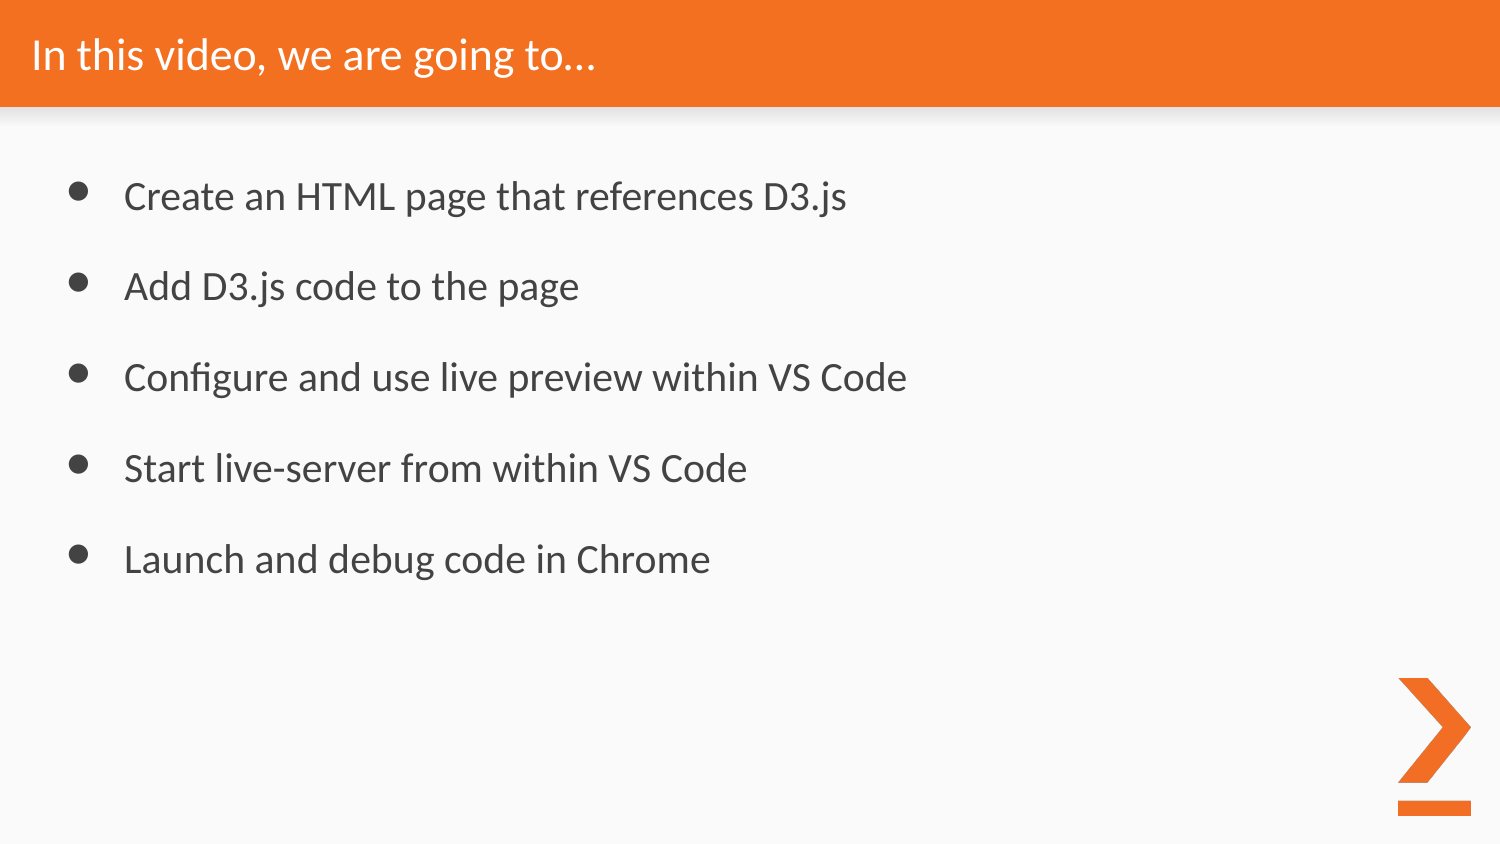

# In this video, we are going to…
Create an HTML page that references D3.js
Add D3.js code to the page
Configure and use live preview within VS Code
Start live-server from within VS Code
Launch and debug code in Chrome